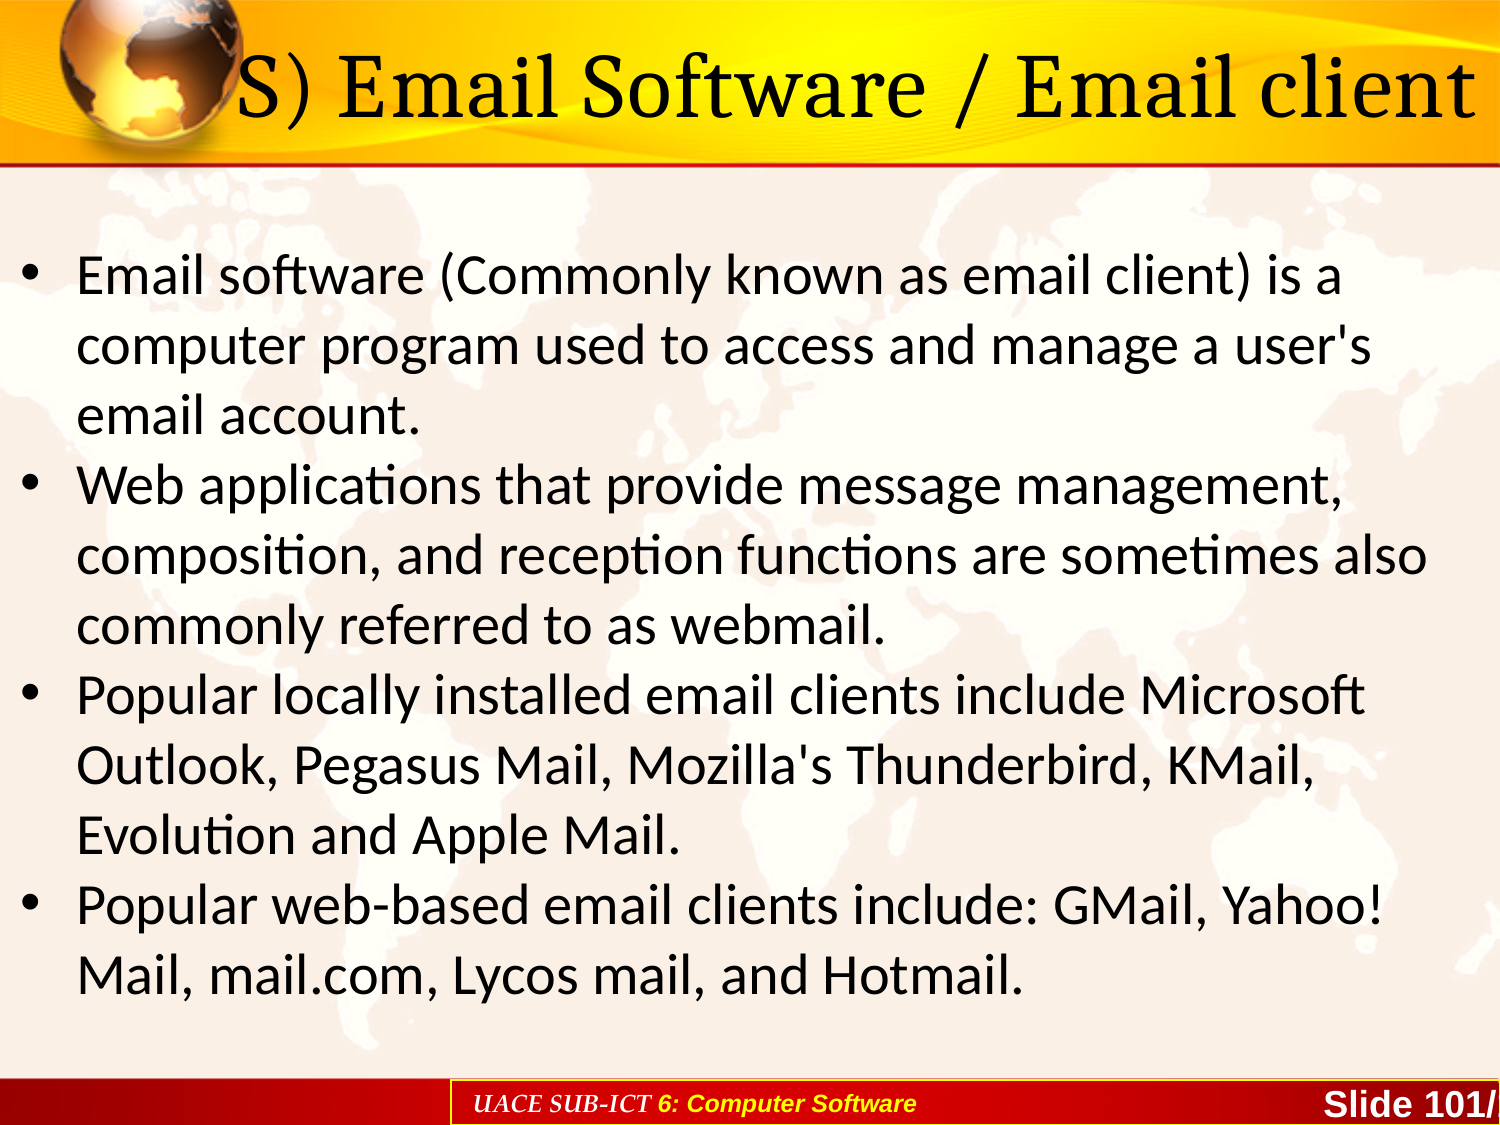

# S) Email Software / Email client
Email software (Commonly known as email client) is a computer program used to access and manage a user's email account.
Web applications that provide message management, composition, and reception functions are sometimes also commonly referred to as webmail.
Popular locally installed email clients include Microsoft Outlook, Pegasus Mail, Mozilla's Thunderbird, KMail, Evolution and Apple Mail.
Popular web-based email clients include: GMail, Yahoo! Mail, mail.com, Lycos mail, and Hotmail.